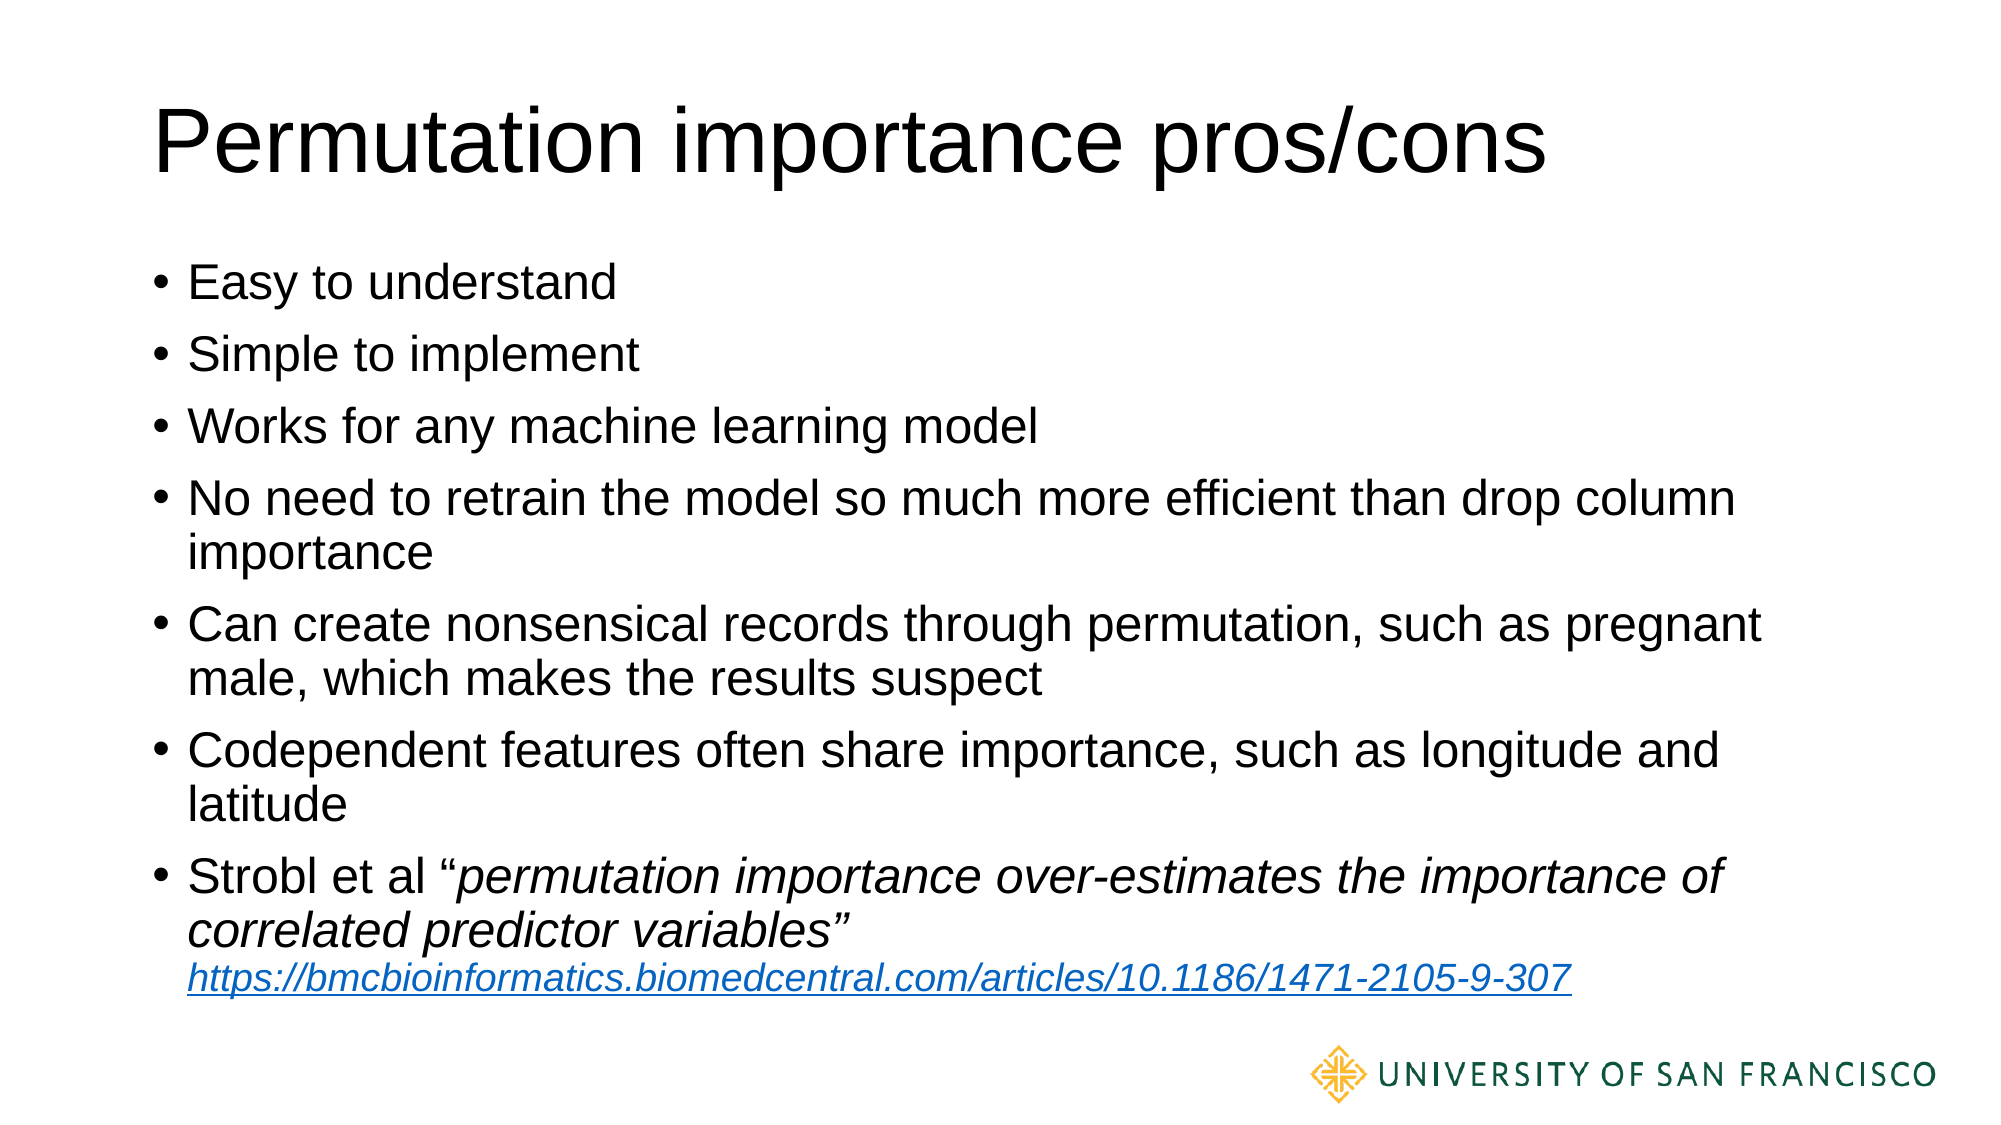

# Permutation importance pros/cons
Easy to understand
Simple to implement
Works for any machine learning model
No need to retrain the model so much more efficient than drop column importance
Can create nonsensical records through permutation, such as pregnant male, which makes the results suspect
Codependent features often share importance, such as longitude and latitude
Strobl et al “permutation importance over-estimates the importance of correlated predictor variables”
https://bmcbioinformatics.biomedcentral.com/articles/10.1186/1471-2105-9-307